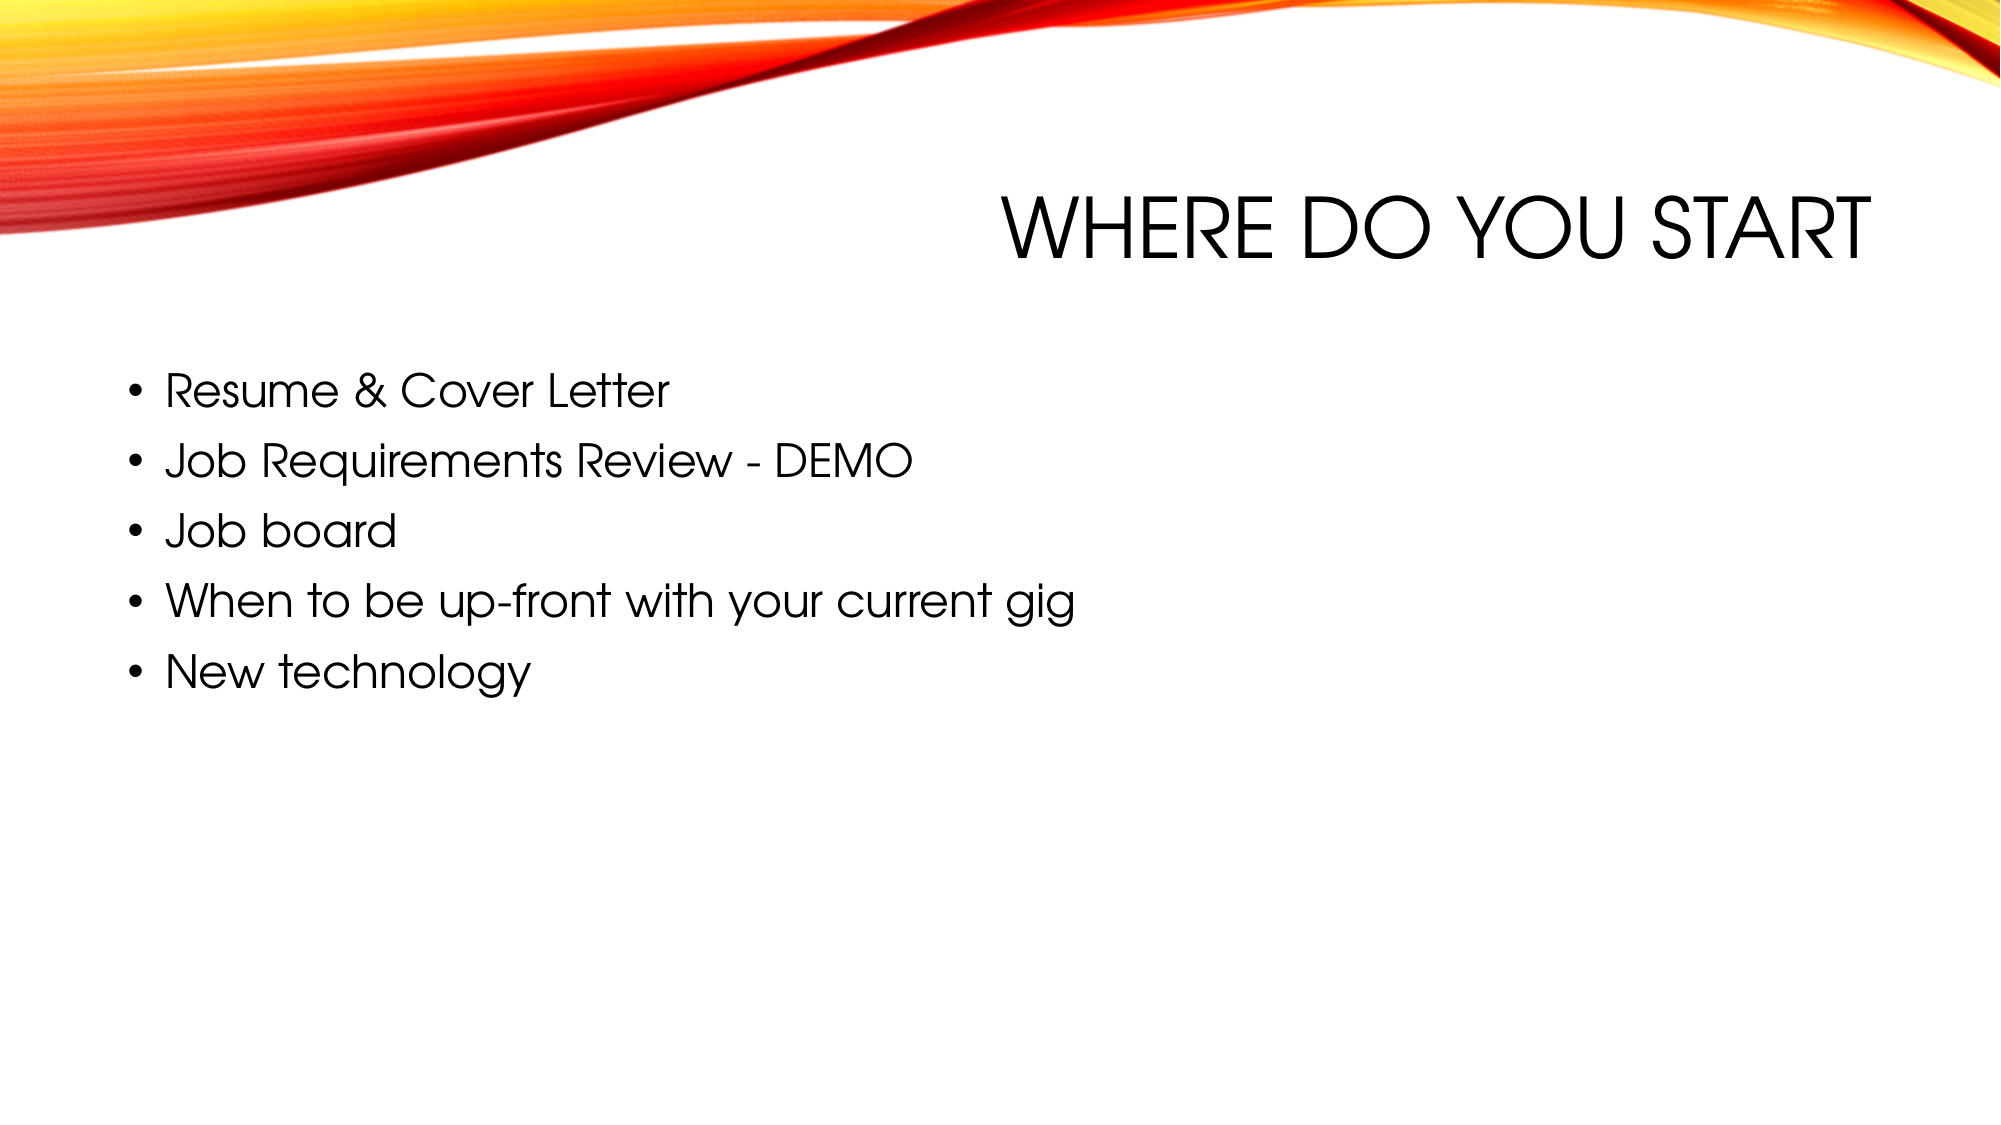

# Where do you start
Resume & Cover Letter
Job Requirements Review - DEMO
Job board
When to be up-front with your current gig
New technology